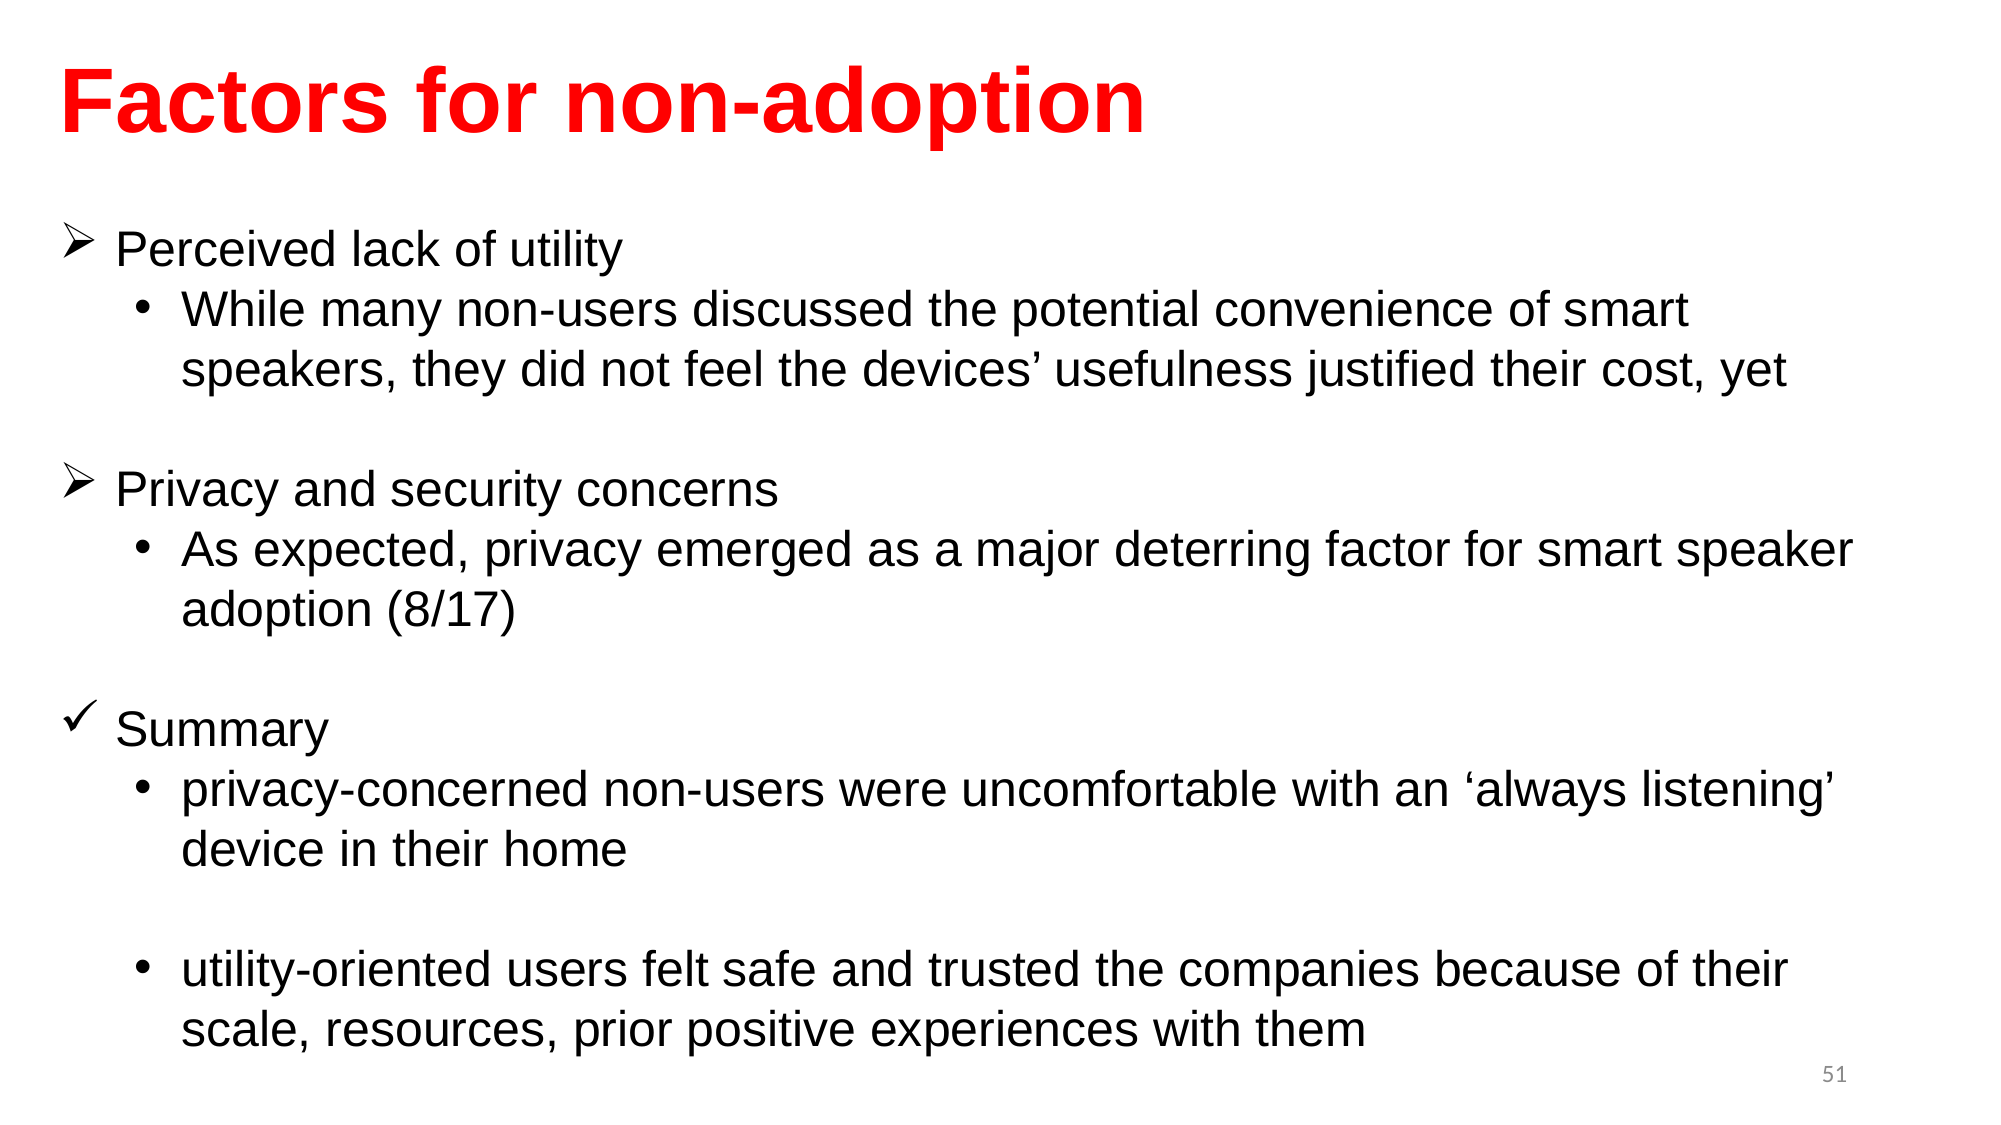

# Factors for non-adoption
Perceived lack of utility
While many non-users discussed the potential convenience of smart speakers, they did not feel the devices’ usefulness justified their cost, yet

Privacy and security concerns
As expected, privacy emerged as a major deterring factor for smart speaker adoption (8/17)

Summary
privacy-concerned non-users were uncomfortable with an ‘always listening’ device in their home

utility-oriented users felt safe and trusted the companies because of their scale, resources, prior positive experiences with them
51